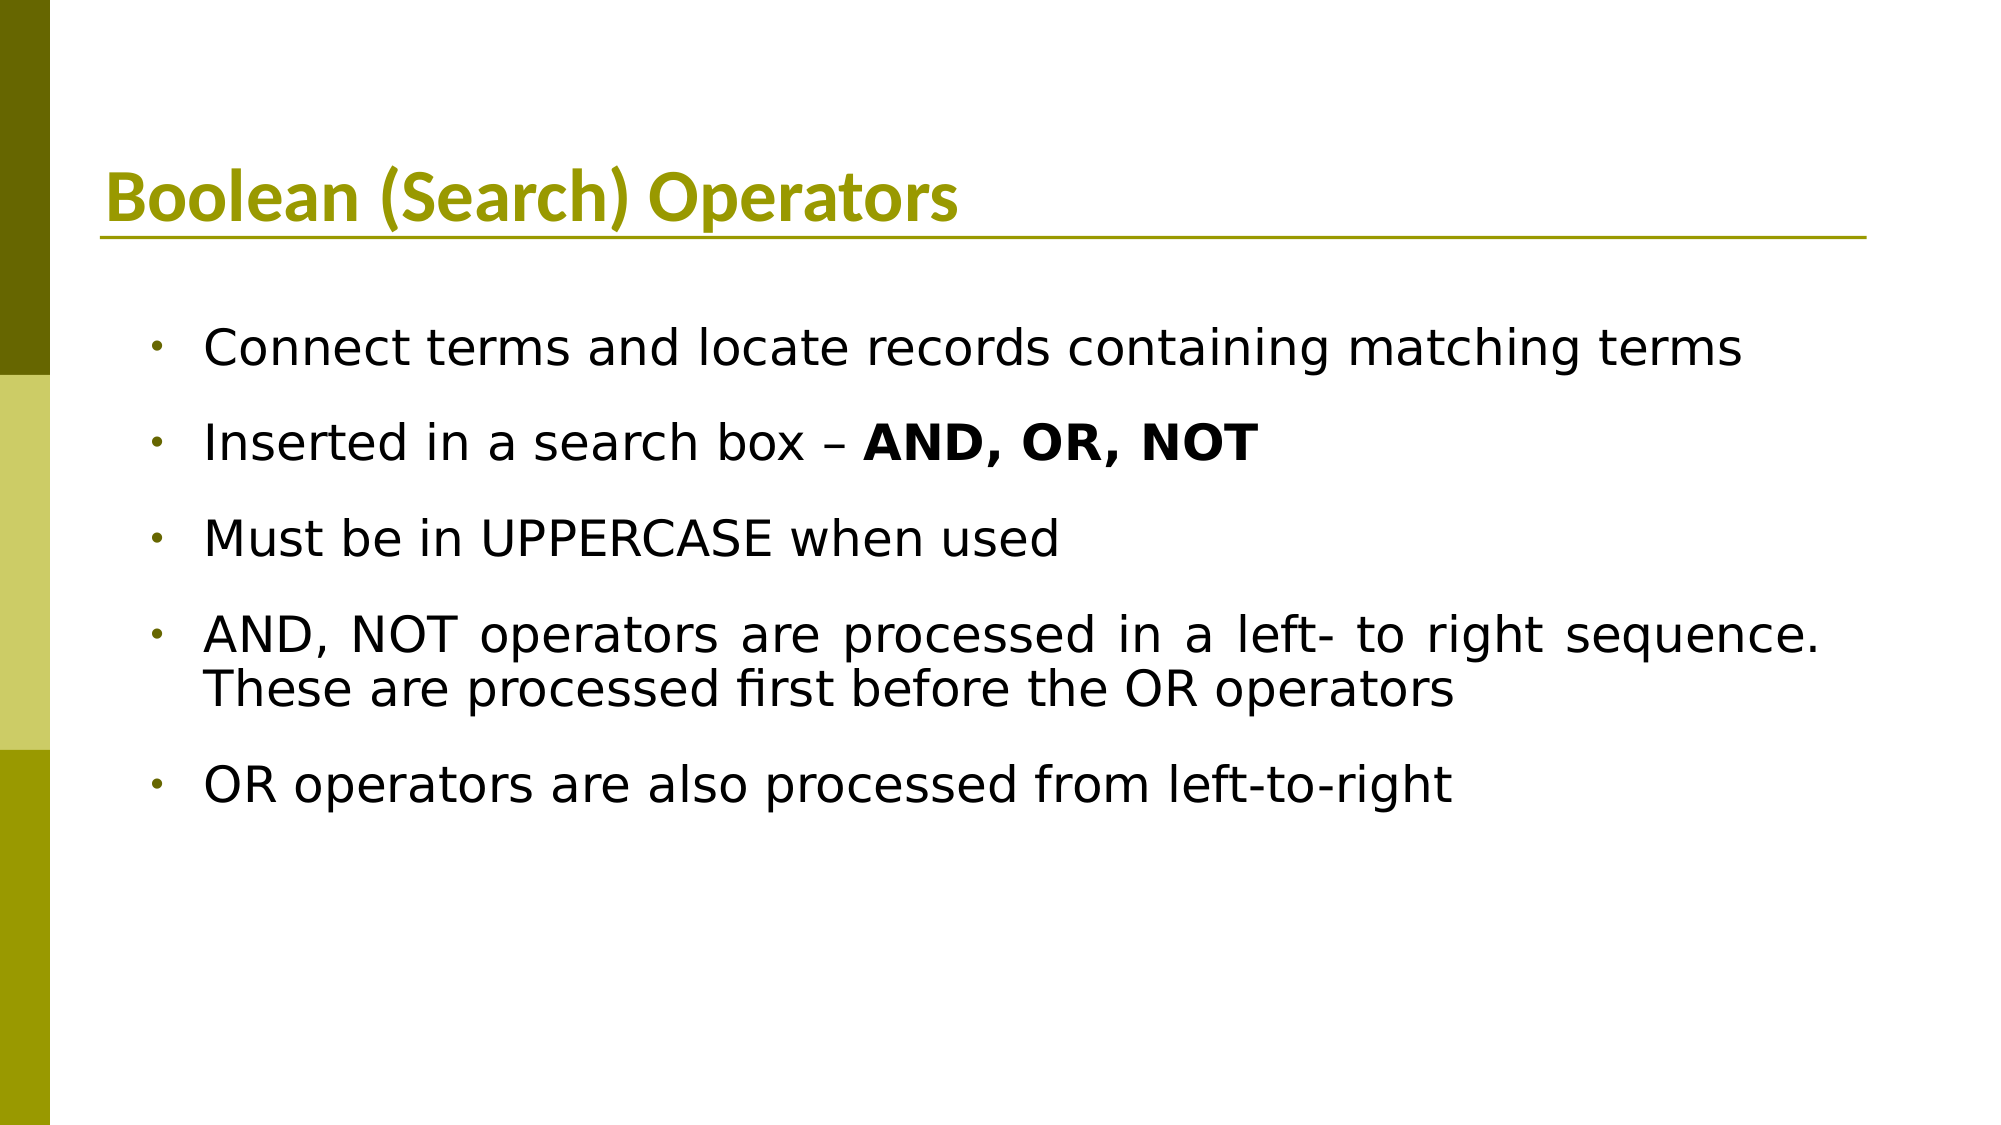

# Boolean (Search) Operators
Connect terms and locate records containing matching terms

Inserted in a search box – AND, OR, NOT

Must be in UPPERCASE when used

AND, NOT operators are processed in a left- to right sequence. These are processed first before the OR operators

OR operators are also processed from left-to-right